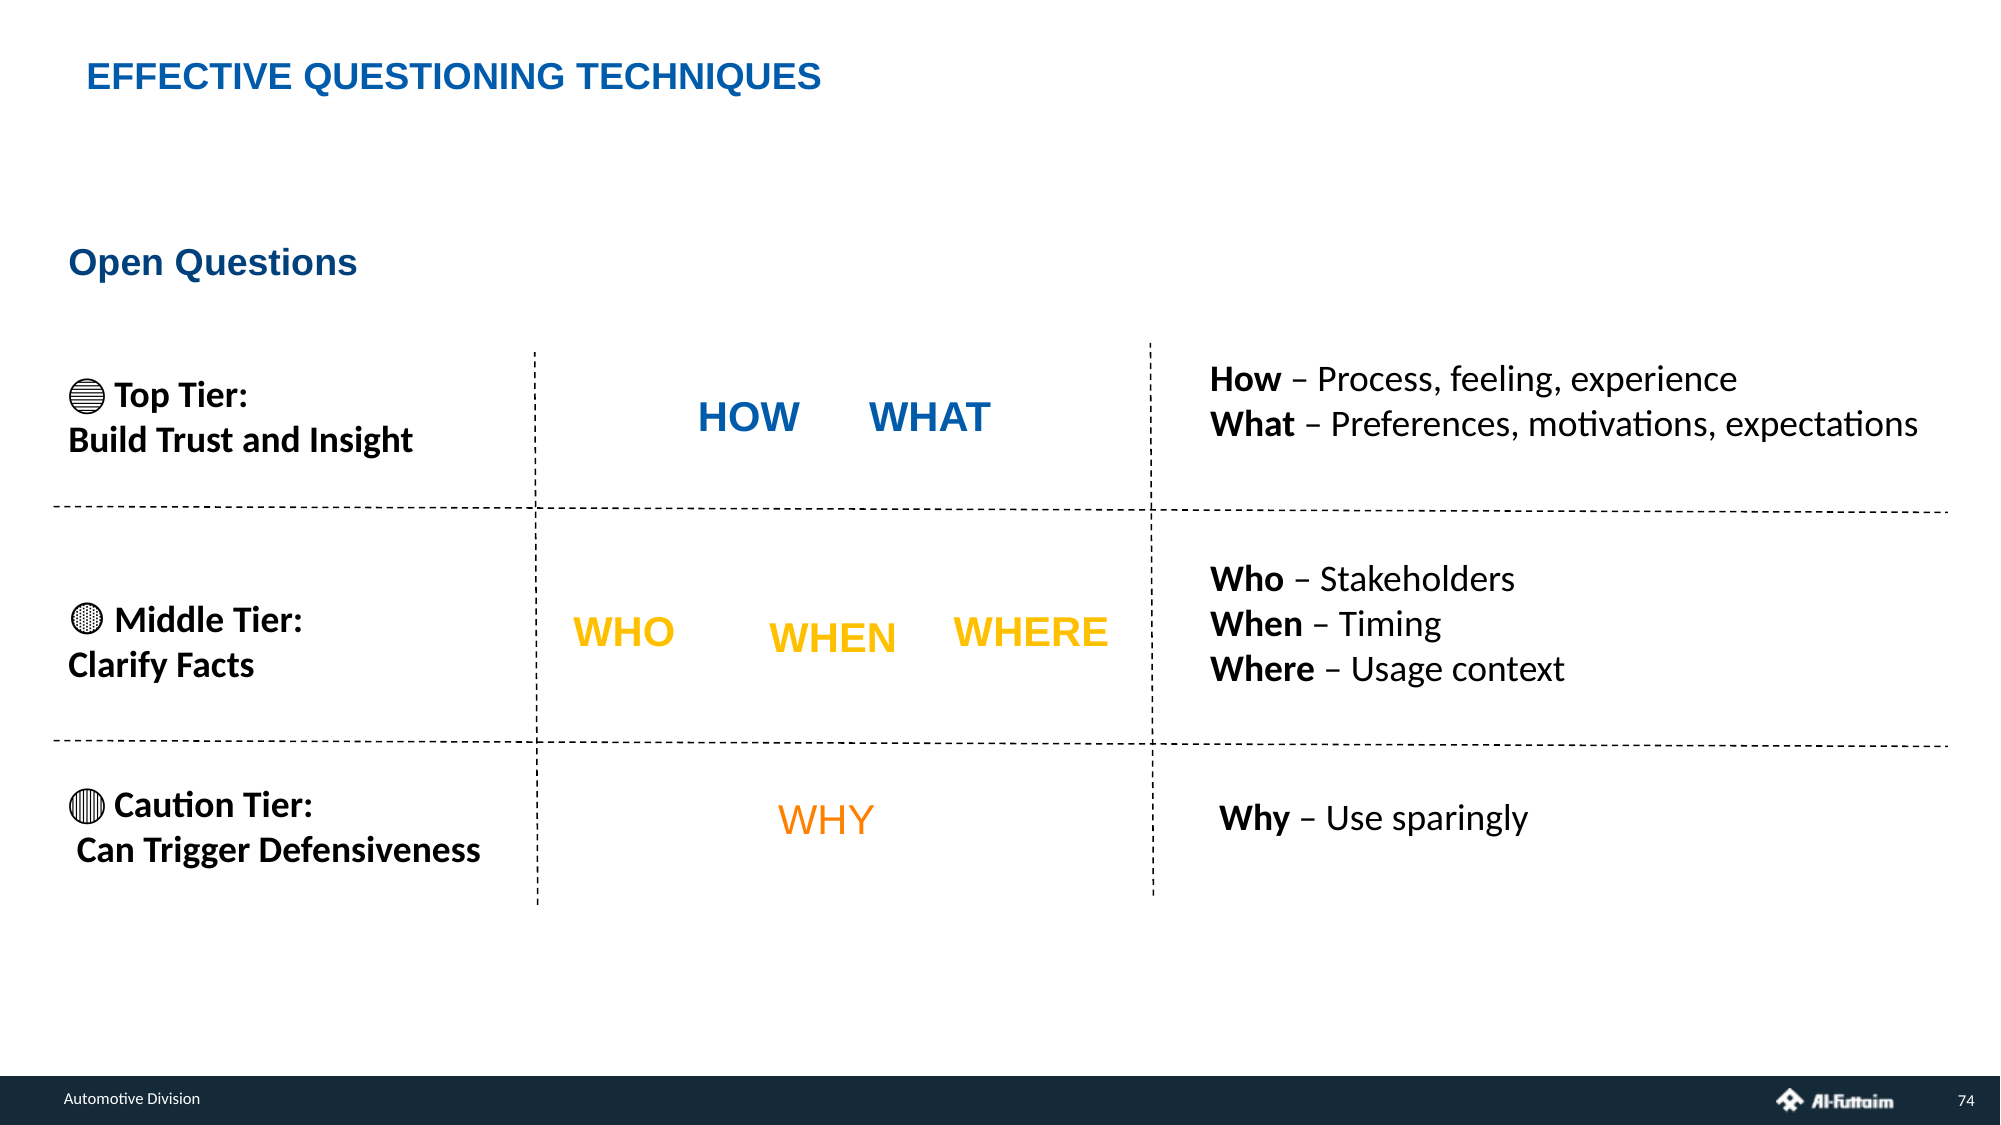

EFFECTIVE QUESTIONING TECHNIQUES
Open Questions

How – Process, feeling, experience
What – Preferences, motivations, expectations

🔵 Top Tier:
Build Trust and Insight
HOW      WHAT

Who – Stakeholders
When – Timing
Where – Usage context
🟡 Middle Tier:
Clarify Facts
WHO

WHERE
WHEN

🔴 Caution Tier:
 Can Trigger Defensiveness
WHY
Why – Use sparingly